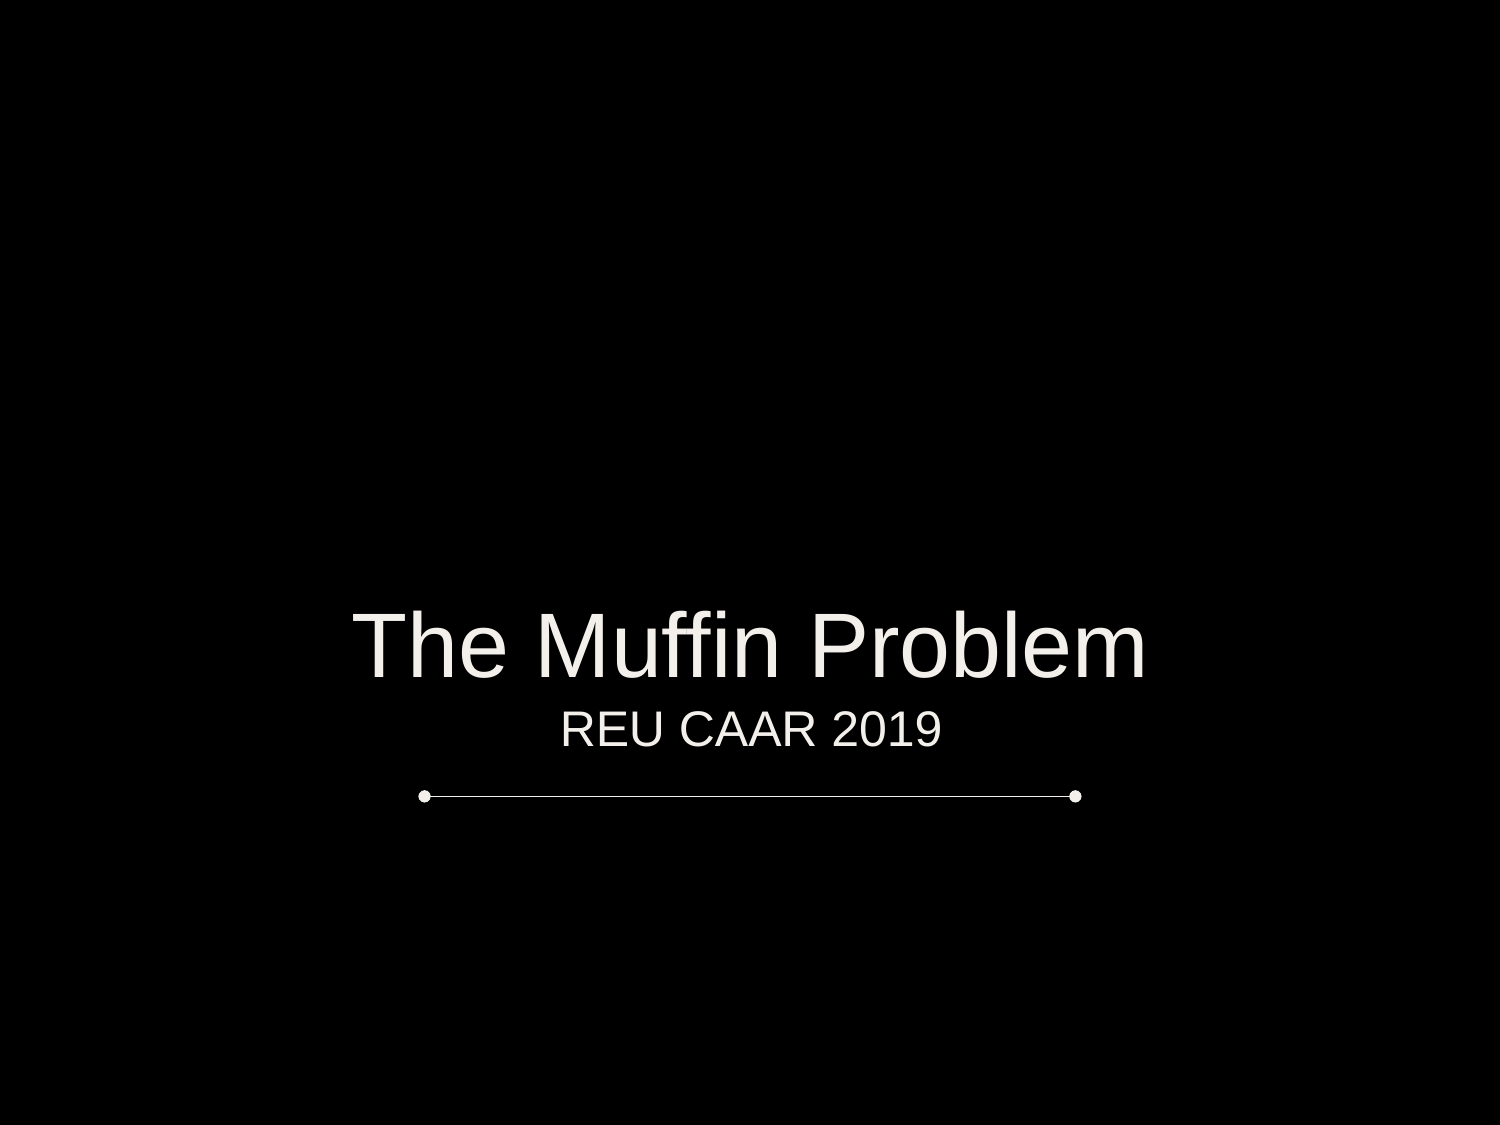

# The Muffin Problem REU CAAR 2019